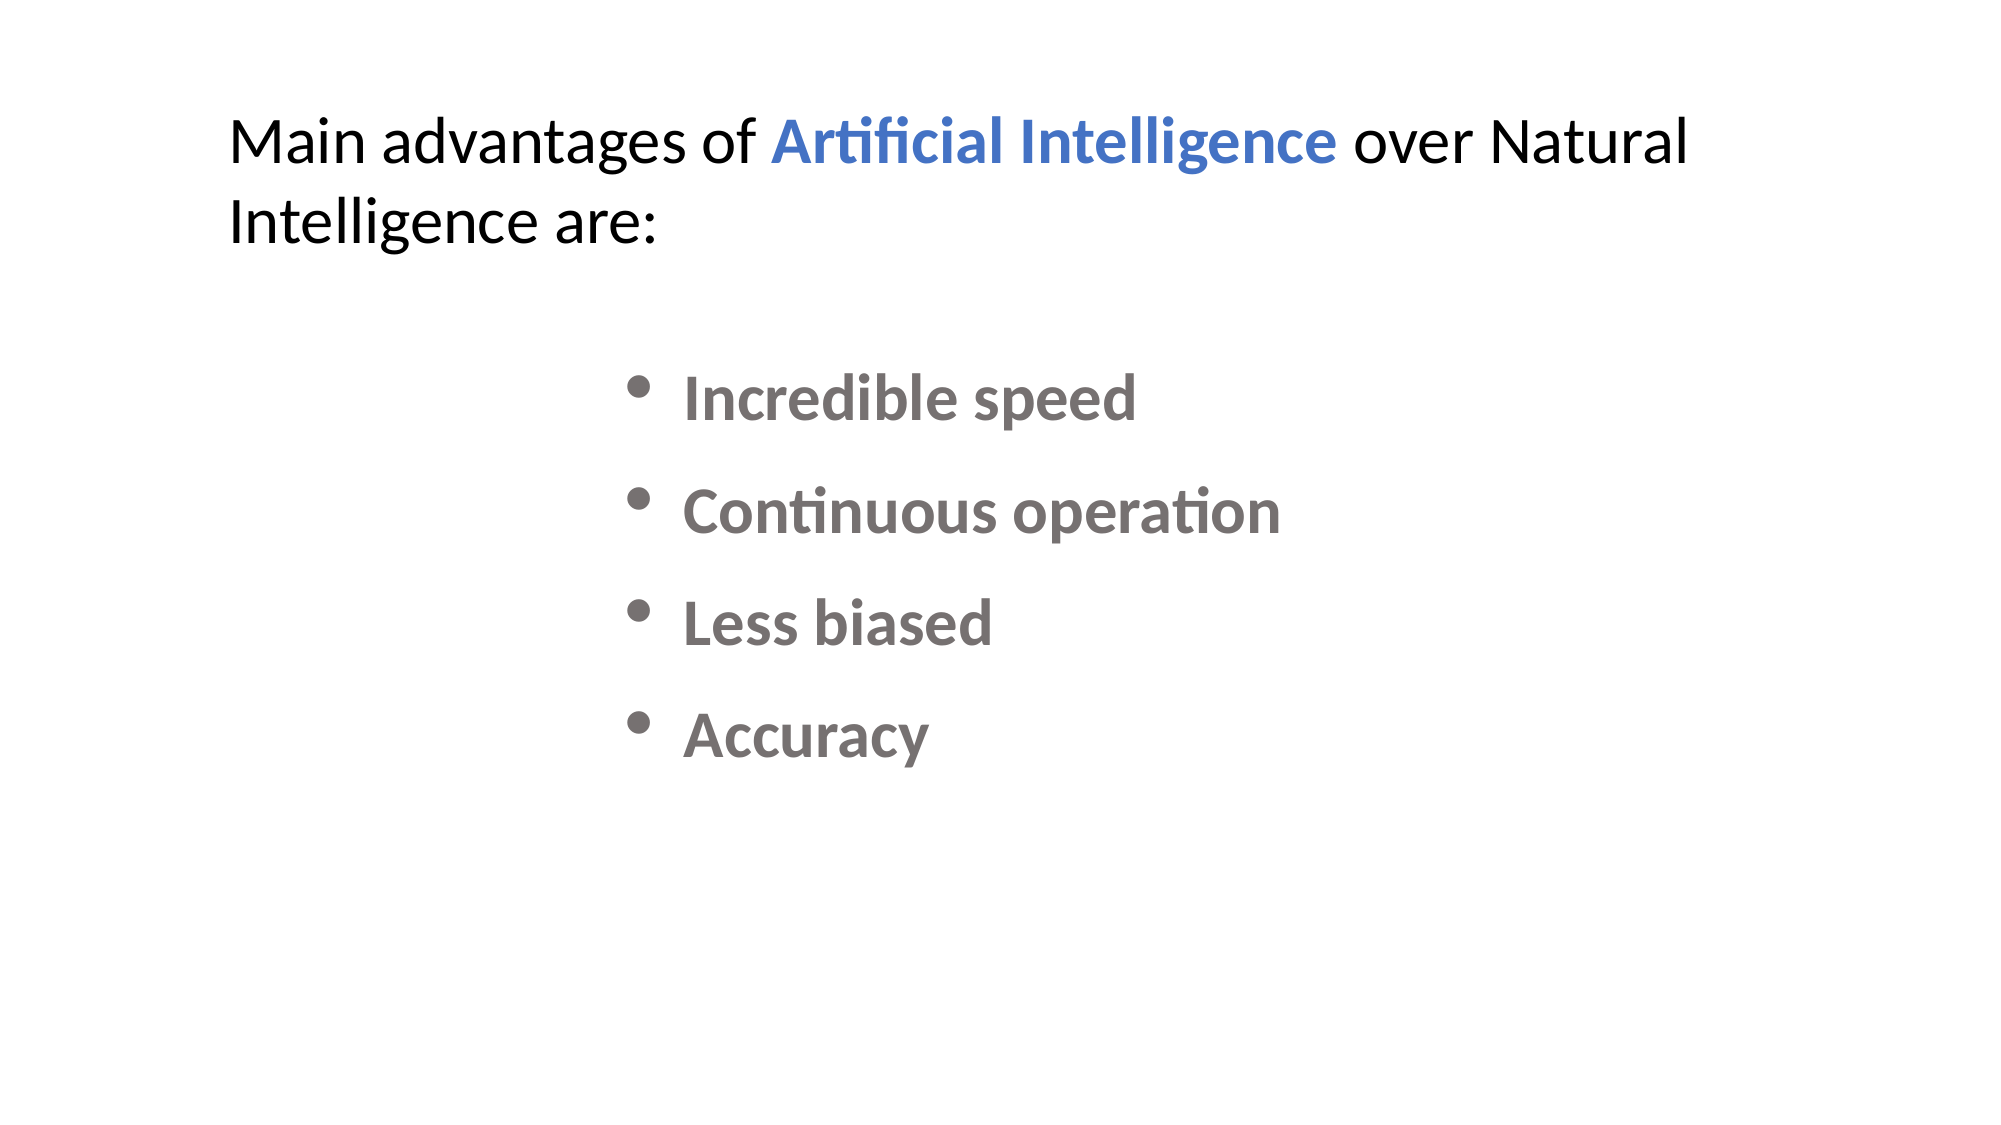

Main advantages of Artificial Intelligence over Natural Intelligence are:

Incredible speed
Continuous operation
Less biased
Accuracy